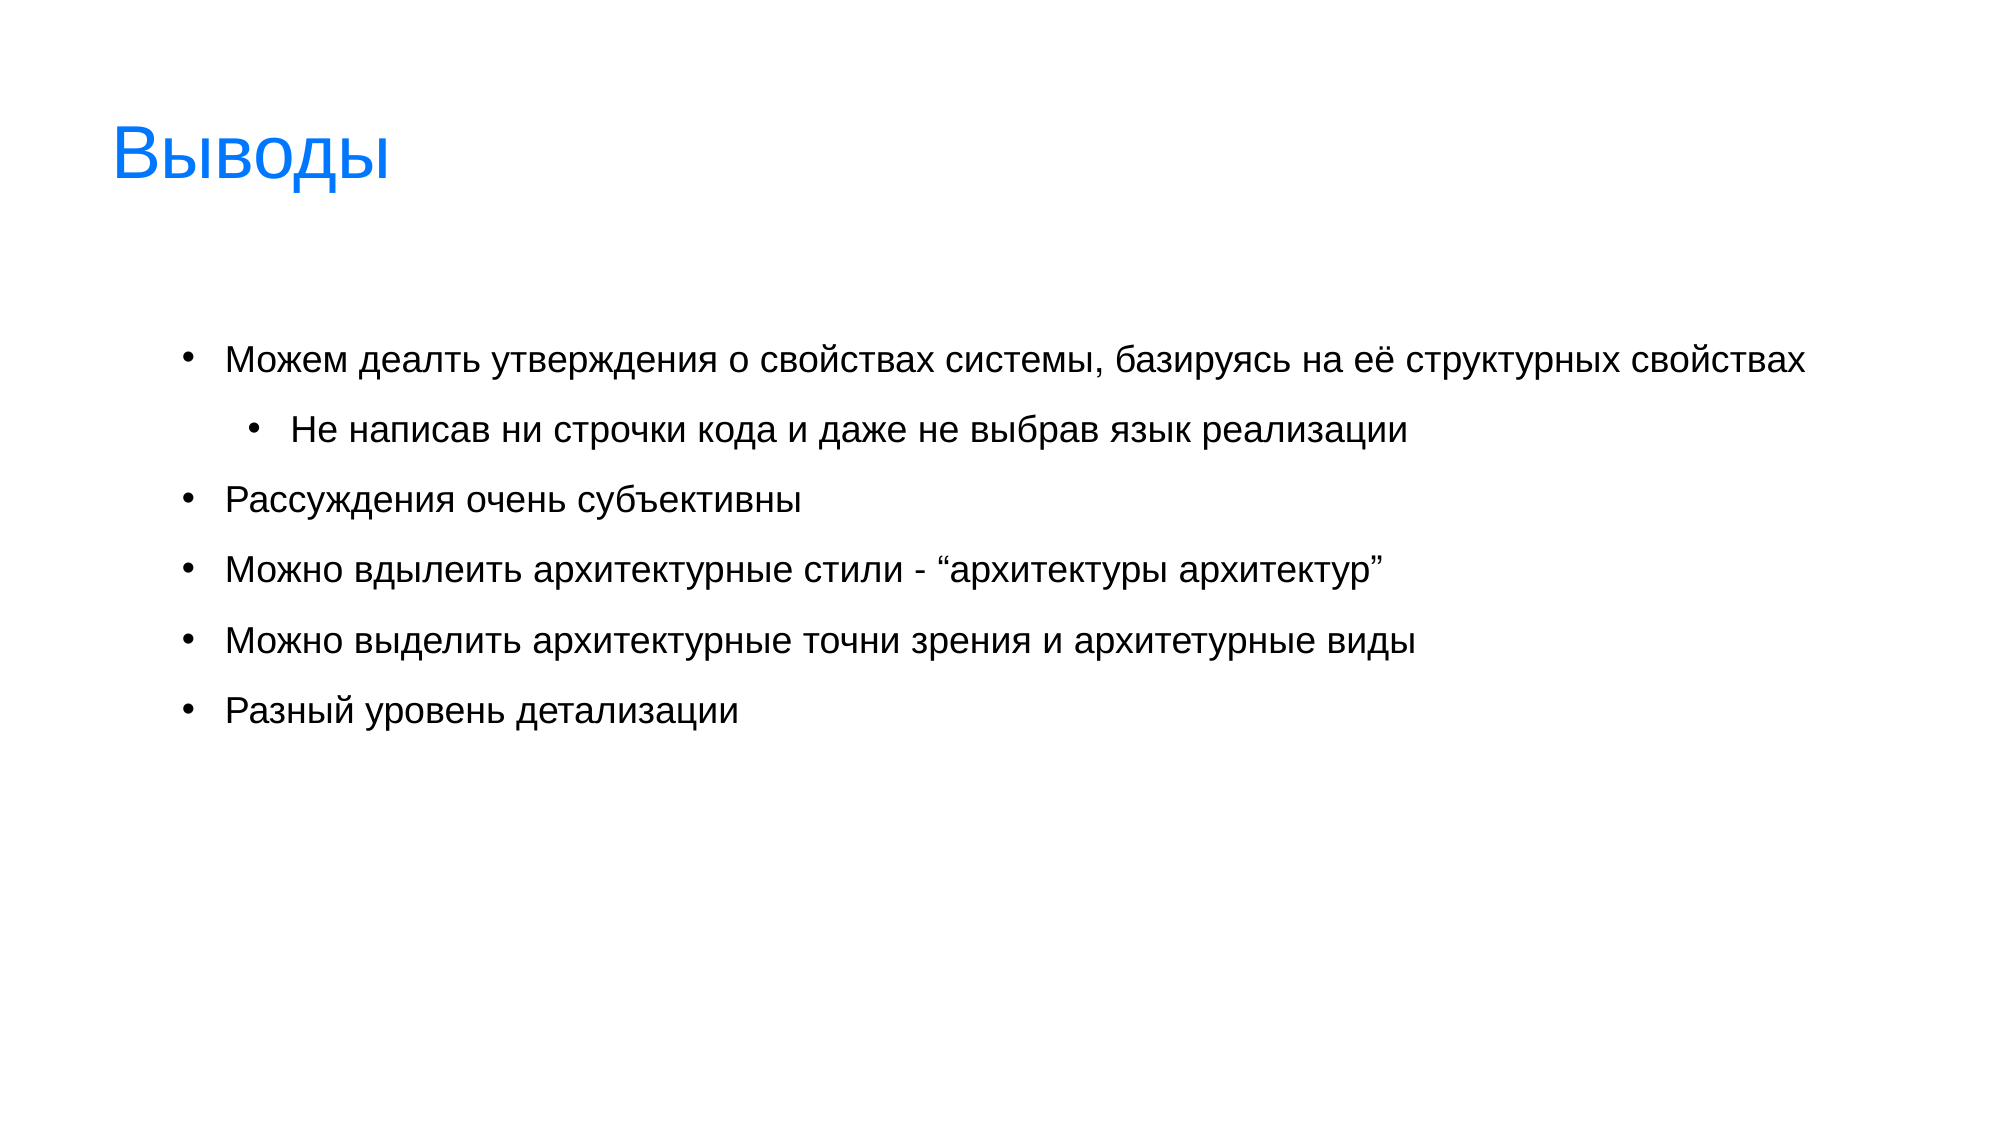

# Выводы

Можем деалть утверждения о свойствах системы, базируясь на её структурных свойствах
Не написав ни строчки кода и даже не выбрав язык реализации
Рассуждения очень субъективны
Можно вдылеить архитектурные стили - “архитектуры архитектур”
Можно выделить архитектурные точни зрения и архитетурные виды
Разный уровень детализации
7